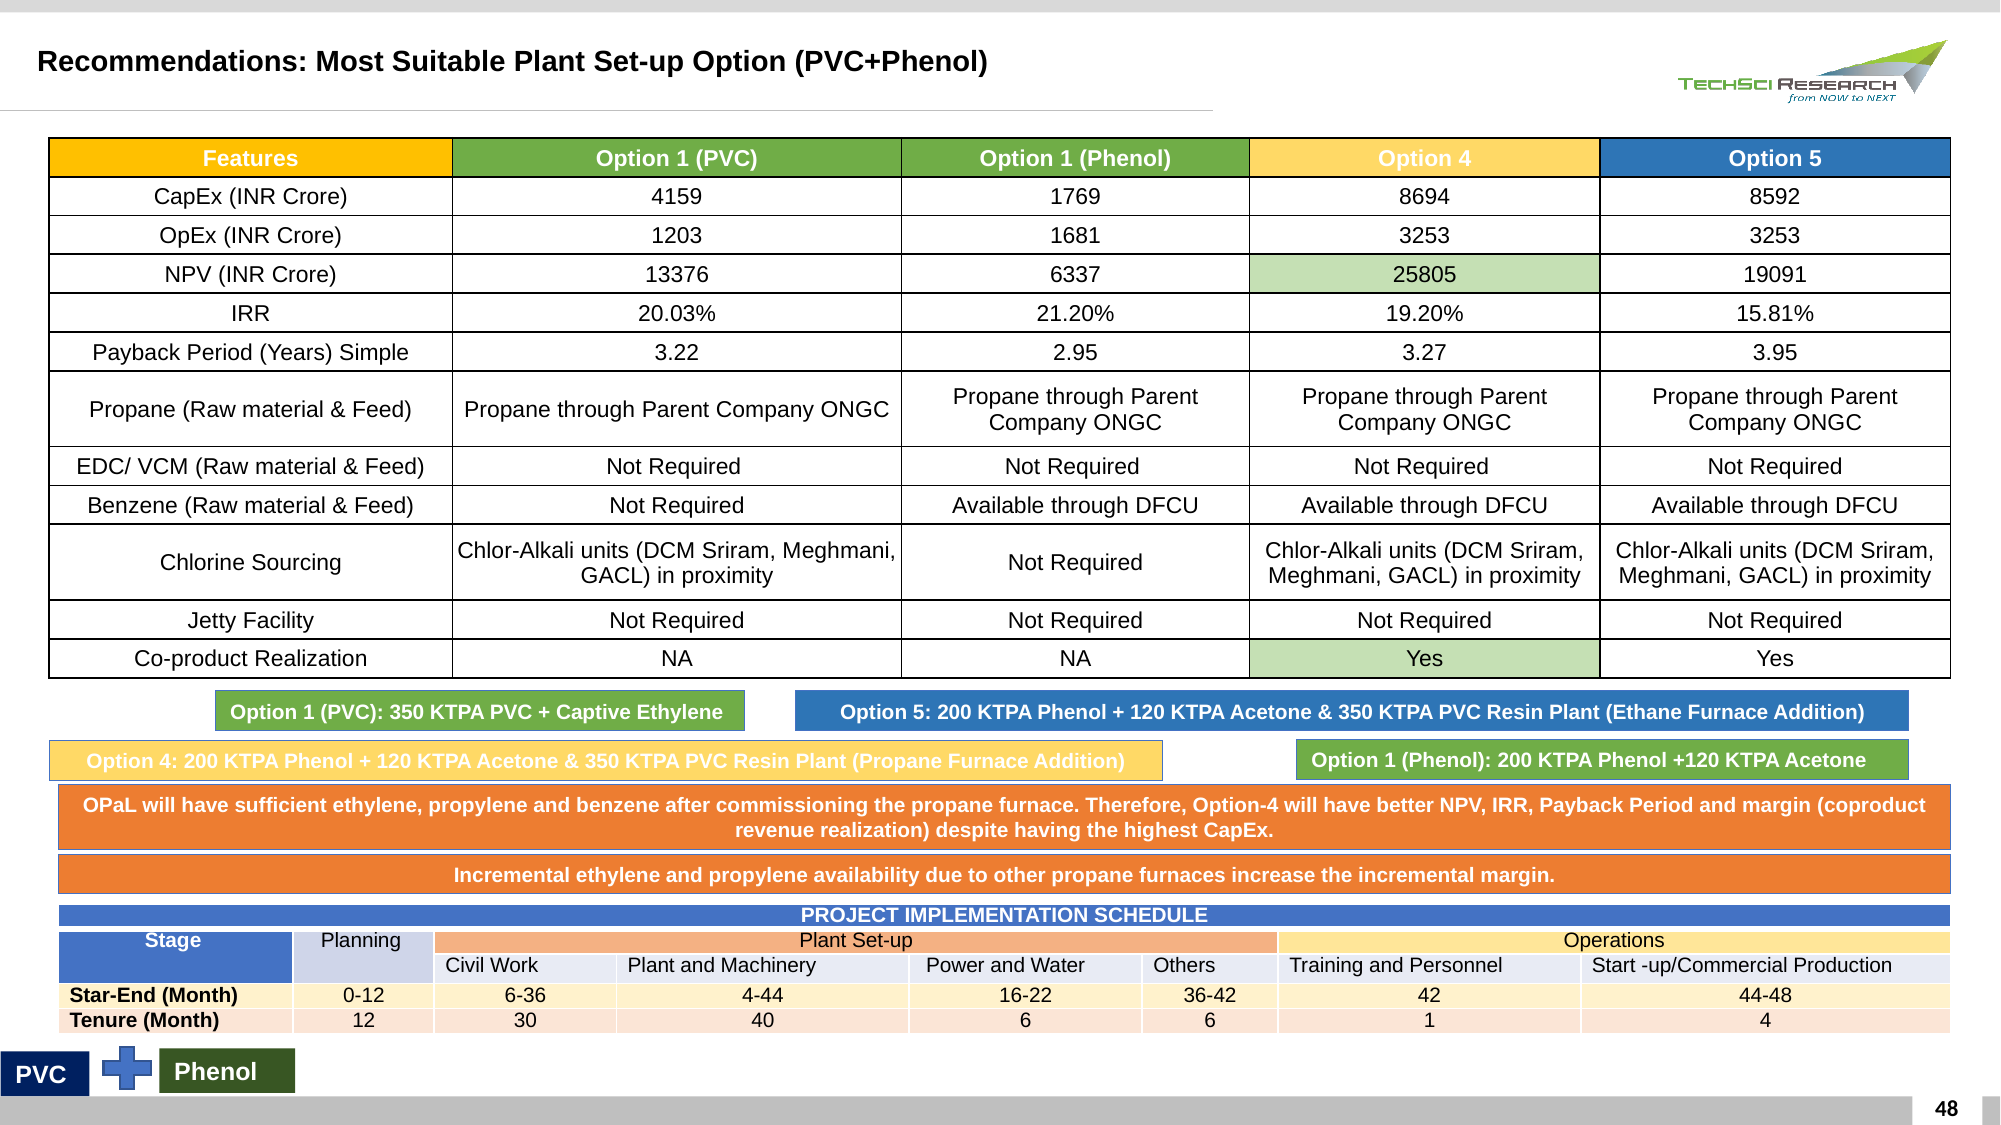

Recommendations: Most Suitable Plant Set-up Option (PVC+Phenol)
| Features | Option 1 (PVC) | Option 1 (Phenol) | Option 4 | Option 5 |
| --- | --- | --- | --- | --- |
| CapEx (INR Crore) | 4159 | 1769 | 8694 | 8592 |
| OpEx (INR Crore) | 1203 | 1681 | 3253 | 3253 |
| NPV (INR Crore) | 13376 | 6337 | 25805 | 19091 |
| IRR | 20.03% | 21.20% | 19.20% | 15.81% |
| Payback Period (Years) Simple | 3.22 | 2.95 | 3.27 | 3.95 |
| Propane (Raw material & Feed) | Propane through Parent Company ONGC | Propane through Parent Company ONGC | Propane through Parent Company ONGC | Propane through Parent Company ONGC |
| EDC/ VCM (Raw material & Feed) | Not Required | Not Required | Not Required | Not Required |
| Benzene (Raw material & Feed) | Not Required | Available through DFCU | Available through DFCU | Available through DFCU |
| Chlorine Sourcing | Chlor-Alkali units (DCM Sriram, Meghmani, GACL) in proximity | Not Required | Chlor-Alkali units (DCM Sriram, Meghmani, GACL) in proximity | Chlor-Alkali units (DCM Sriram, Meghmani, GACL) in proximity |
| Jetty Facility | Not Required | Not Required | Not Required | Not Required |
| Co-product Realization | NA | NA | Yes | Yes |
Option 1 (PVC): 350 KTPA PVC + Captive Ethylene
Option 5: 200 KTPA Phenol + 120 KTPA Acetone & 350 KTPA PVC Resin Plant (Ethane Furnace Addition)
Option 1 (Phenol): 200 KTPA Phenol +120 KTPA Acetone
Option 4: 200 KTPA Phenol + 120 KTPA Acetone & 350 KTPA PVC Resin Plant (Propane Furnace Addition)
OPaL will have sufficient ethylene, propylene and benzene after commissioning the propane furnace. Therefore, Option-4 will have better NPV, IRR, Payback Period and margin (coproduct revenue realization) despite having the highest CapEx.
Incremental ethylene and propylene availability due to other propane furnaces increase the incremental margin.
| PROJECT IMPLEMENTATION SCHEDULE |  |  |  |  |  |  |  |
| --- | --- | --- | --- | --- | --- | --- | --- |
| Stage | Planning | Plant Set-up |  |  |  | Operations |  |
|  |  | Civil Work | Plant and Machinery | Power and Water | Others | Training and Personnel | Start -up/Commercial Production |
| Star-End (Month) | 0-12 | 6-36 | 4-44 | 16-22 | 36-42 | 42 | 44-48 |
| Tenure (Month) | 12 | 30 | 40 | 6 | 6 | 1 | 4 |

Phenol
PVC